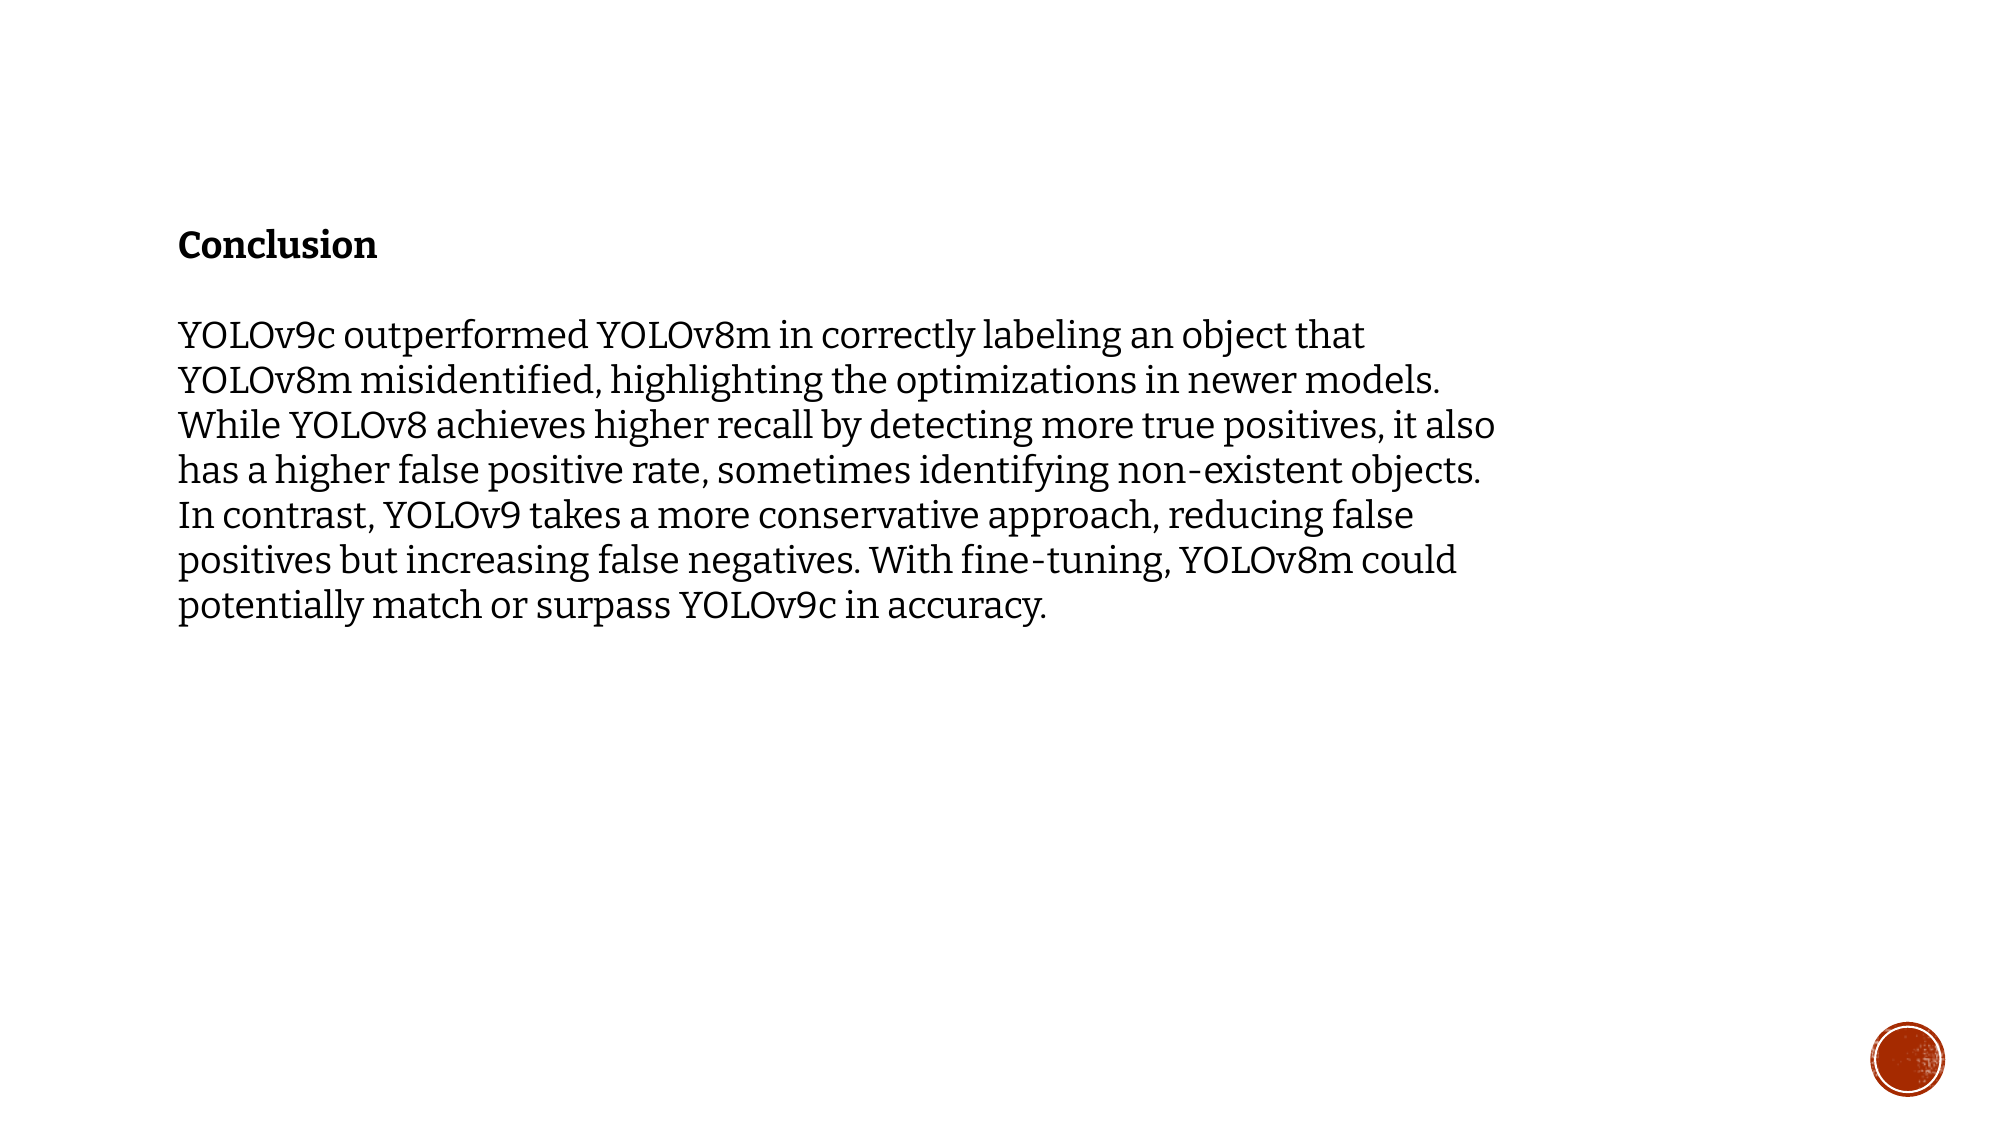

Conclusion
YOLOv9c outperformed YOLOv8m in correctly labeling an object that YOLOv8m misidentified, highlighting the optimizations in newer models. While YOLOv8 achieves higher recall by detecting more true positives, it also has a higher false positive rate, sometimes identifying non-existent objects. In contrast, YOLOv9 takes a more conservative approach, reducing false positives but increasing false negatives. With fine-tuning, YOLOv8m could potentially match or surpass YOLOv9c in accuracy.